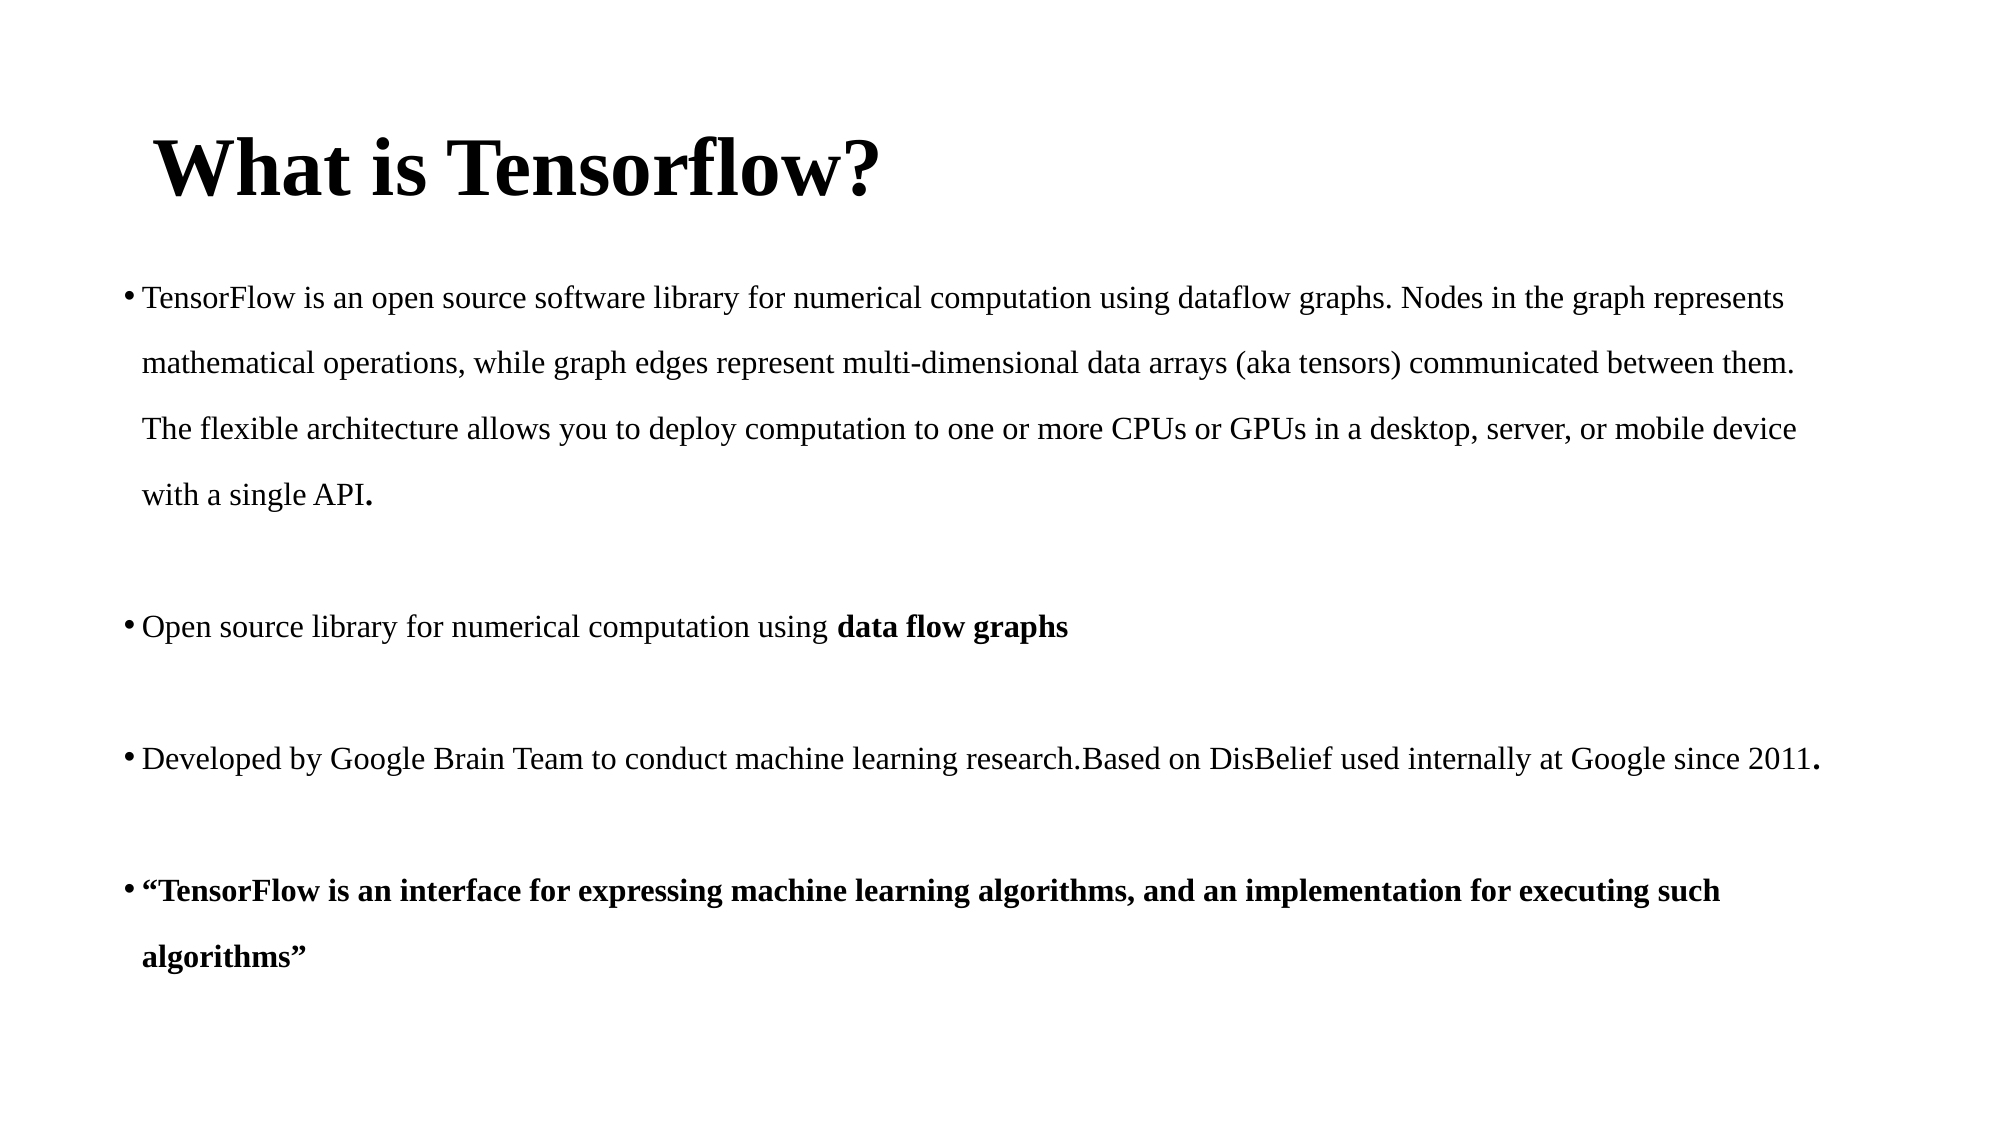

# What is Tensorflow?
TensorFlow is an open source software library for numerical computation using dataflow graphs. Nodes in the graph represents mathematical operations, while graph edges represent multi-dimensional data arrays (aka tensors) communicated between them. The flexible architecture allows you to deploy computation to one or more CPUs or GPUs in a desktop, server, or mobile device with a single API.

Open source library for numerical computation using data flow graphs

Developed by Google Brain Team to conduct machine learning research.Based on DisBelief used internally at Google since 2011.

“TensorFlow is an interface for expressing machine learning algorithms, and an implementation for executing such algorithms”